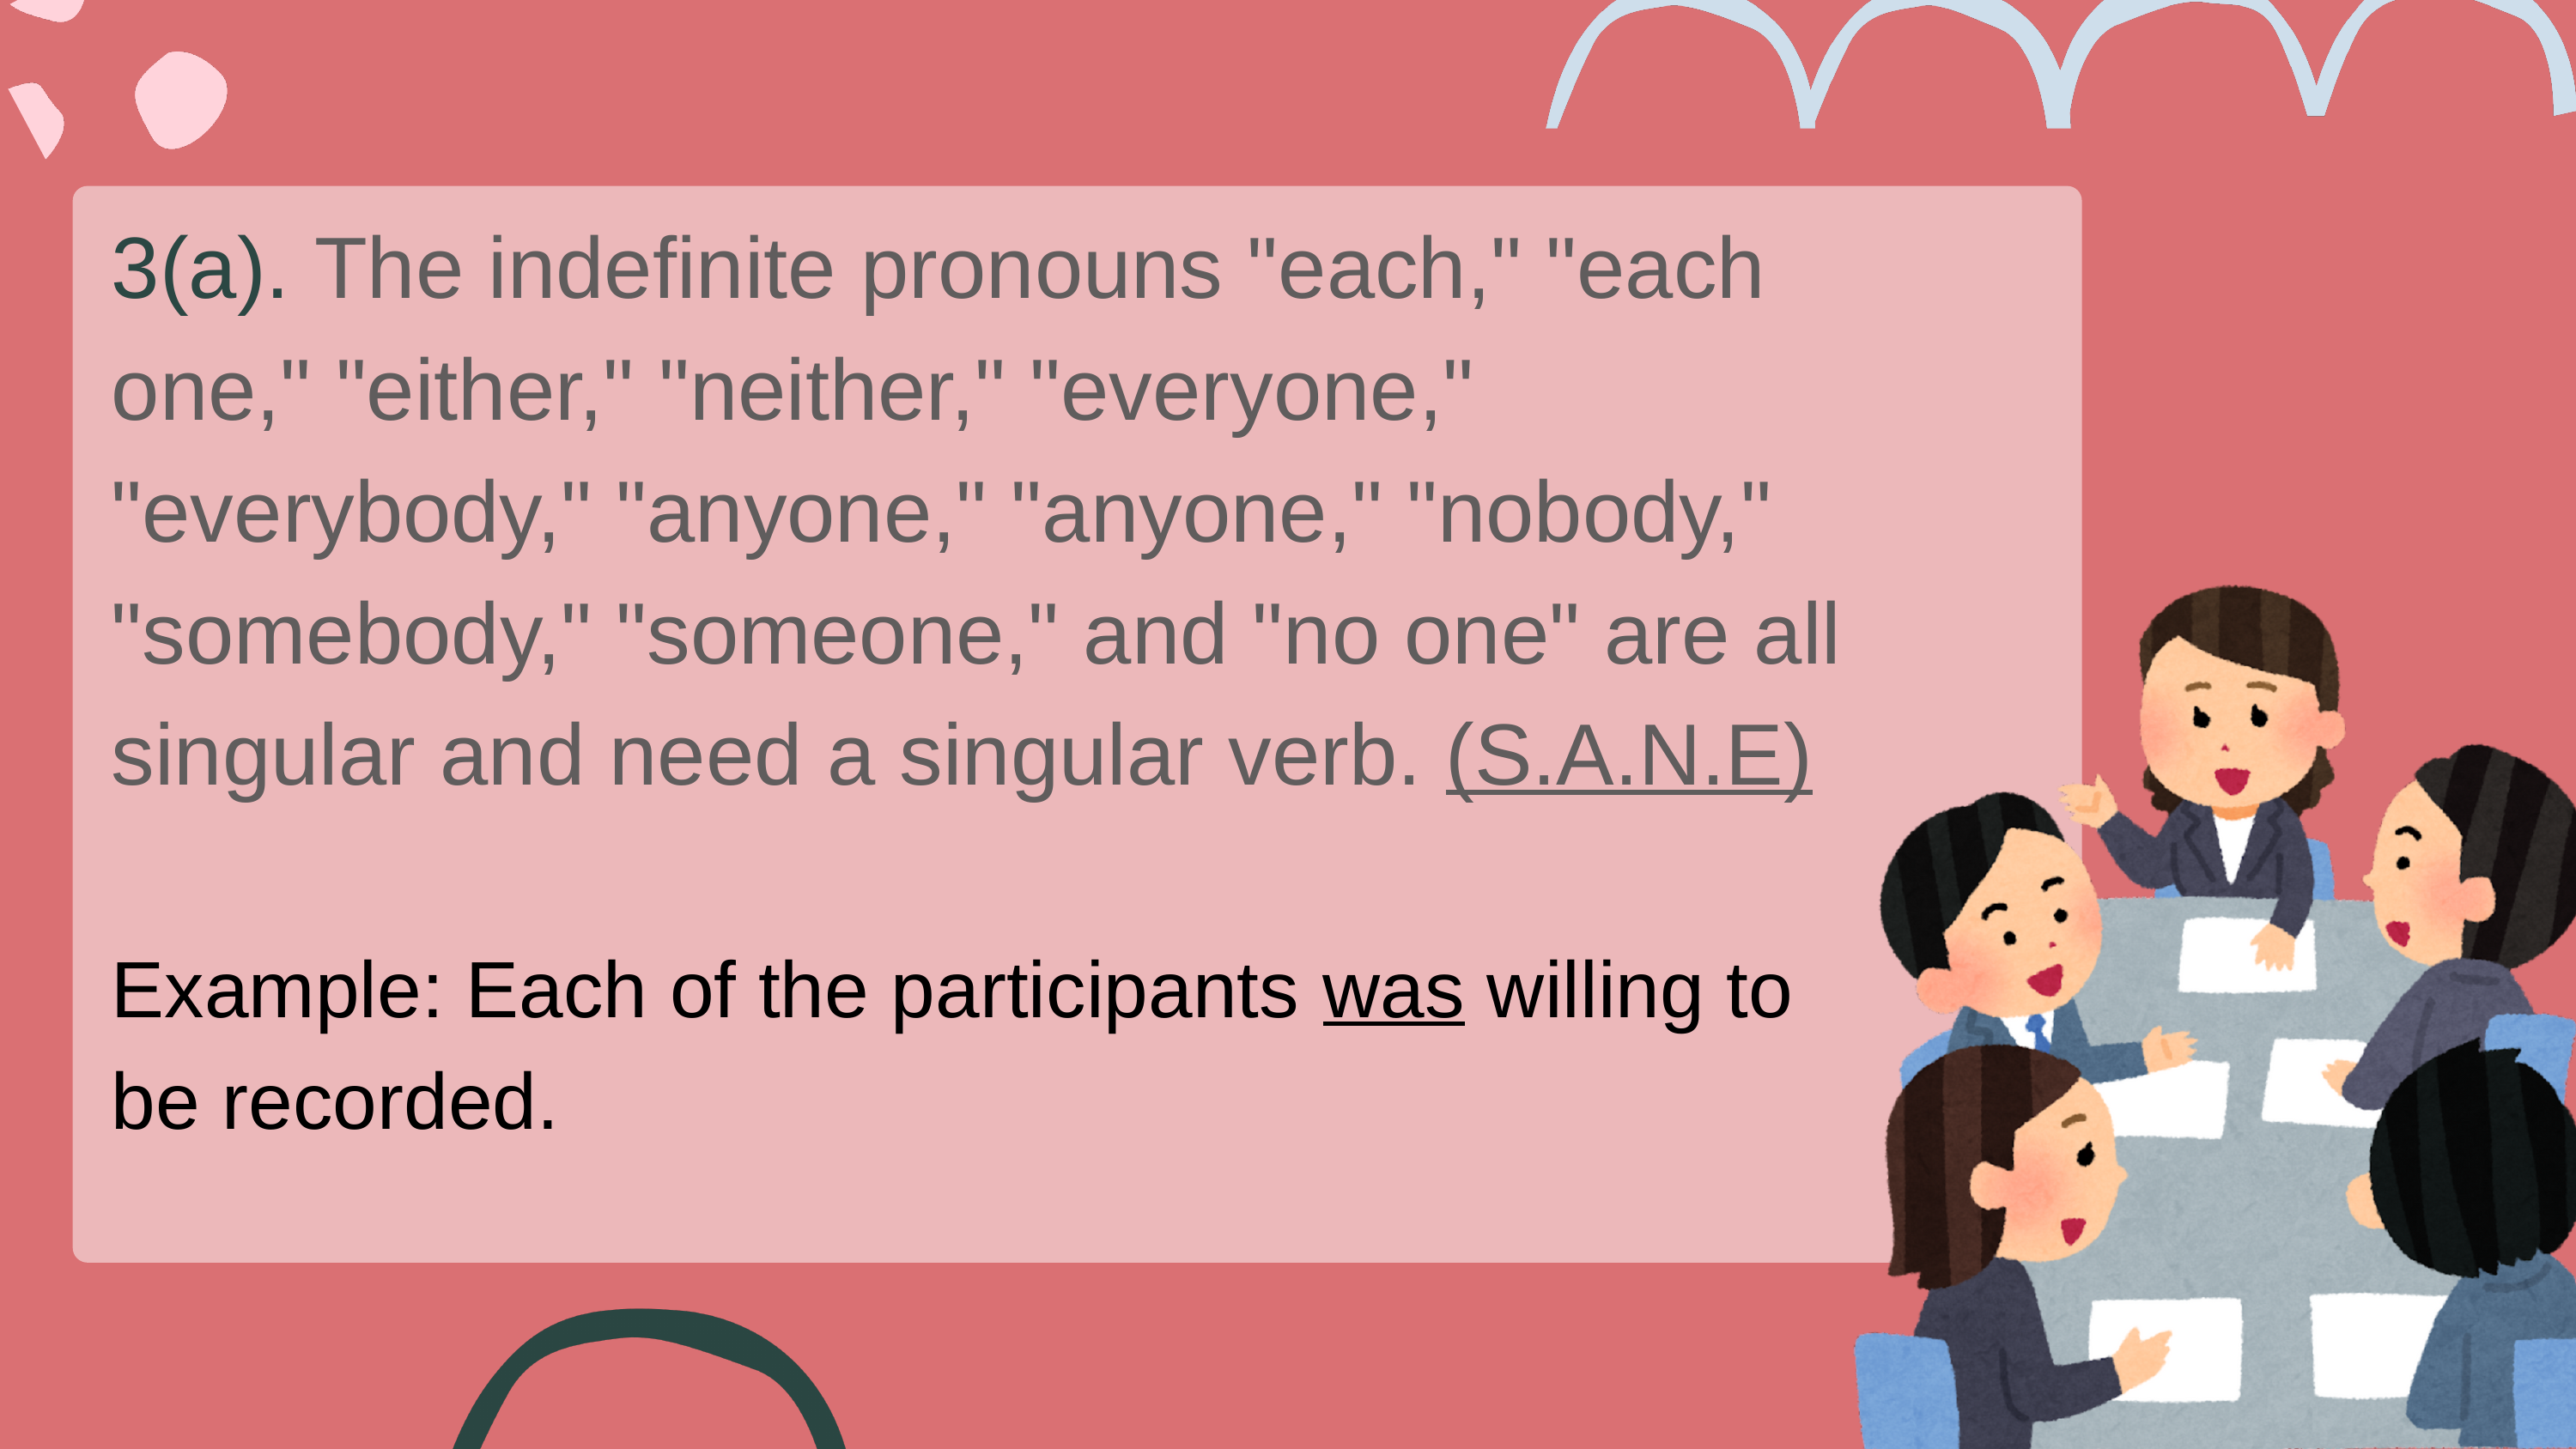

3(a). The indefinite pronouns "each," "each one," "either," "neither," "everyone," "everybody," "anyone," "anyone," "nobody," "somebody," "someone," and "no one" are all singular and need a singular verb. (S.A.N.E)

Example: Each of the participants was willing to be recorded.